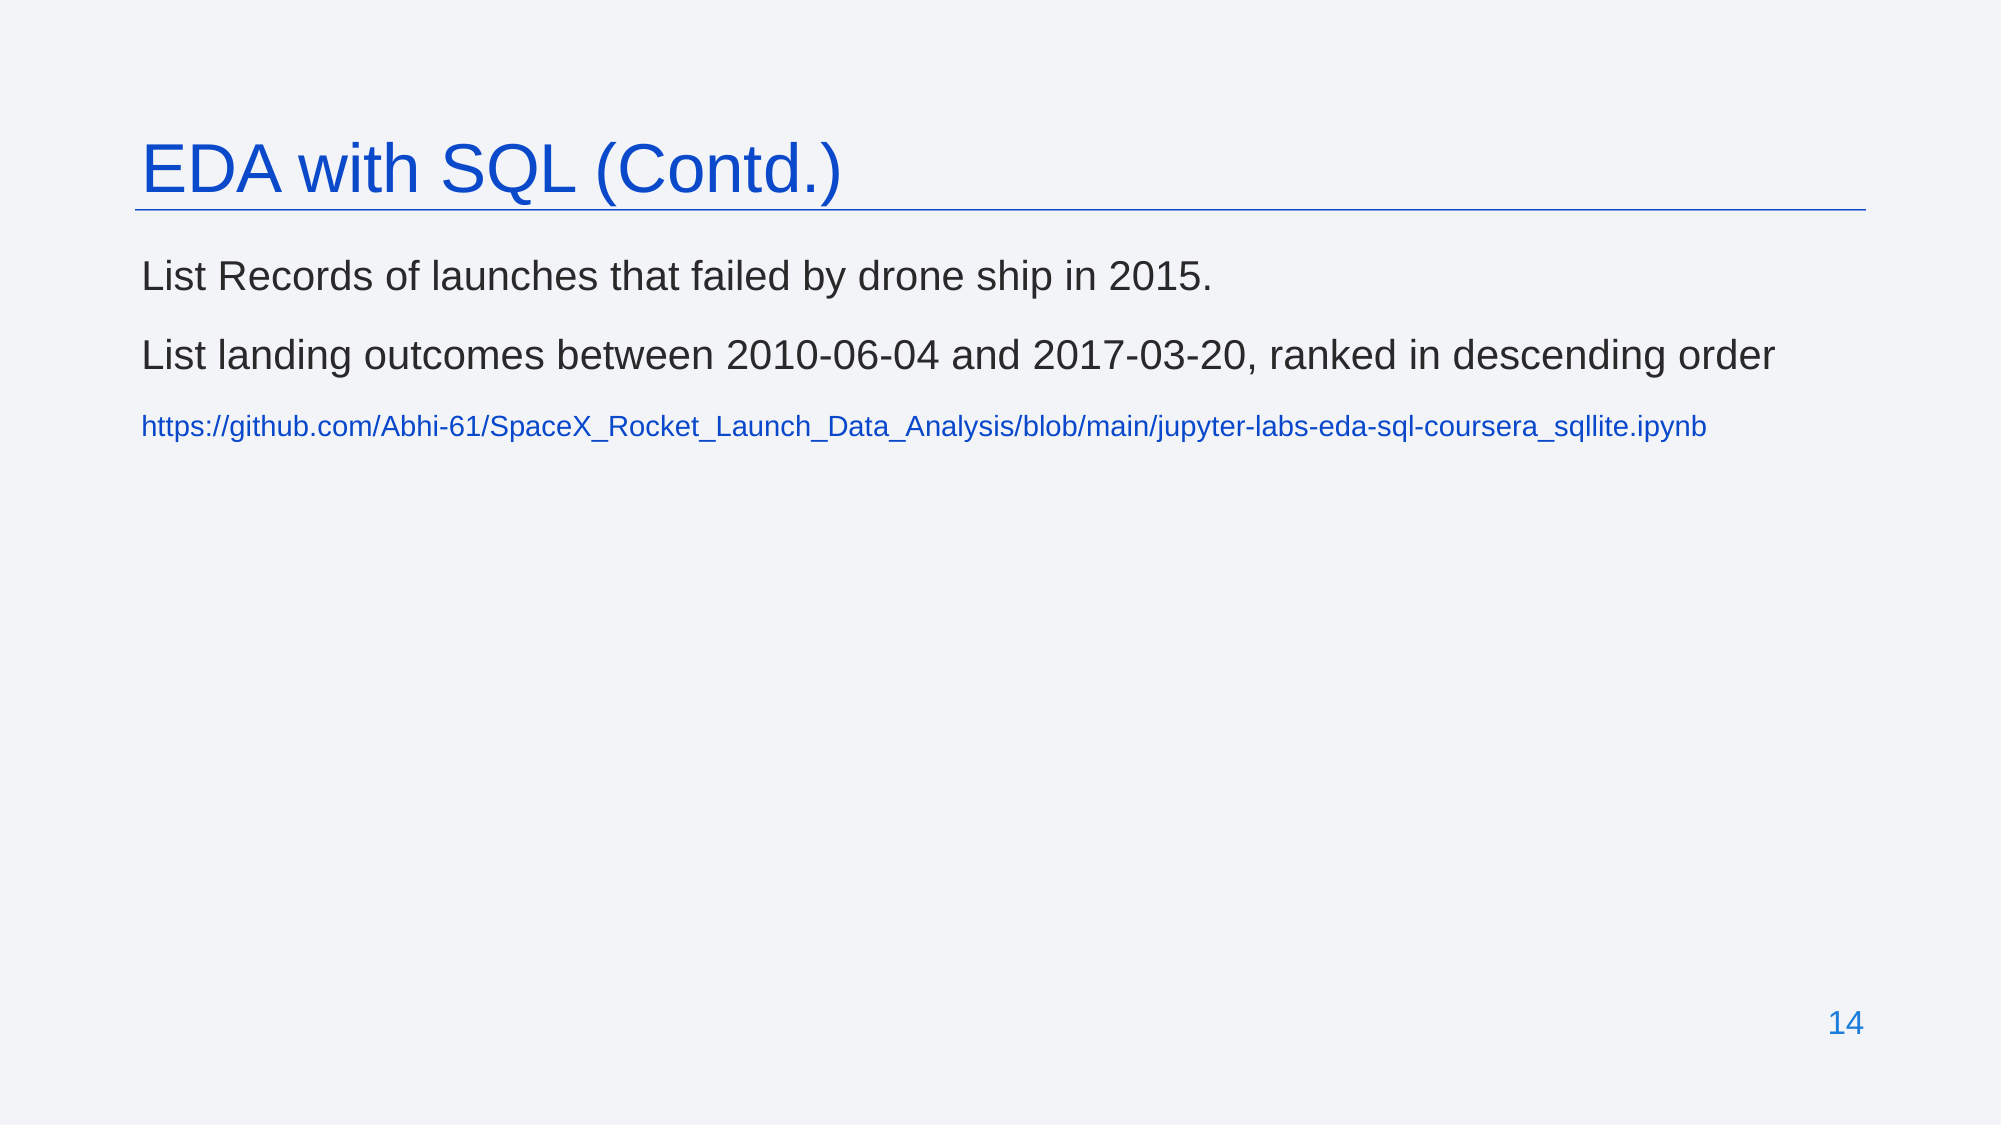

EDA with SQL (Contd.)
List Records of launches that failed by drone ship in 2015.
List landing outcomes between 2010-06-04 and 2017-03-20, ranked in descending order
https://github.com/Abhi-61/SpaceX_Rocket_Launch_Data_Analysis/blob/main/jupyter-labs-eda-sql-coursera_sqllite.ipynb

14